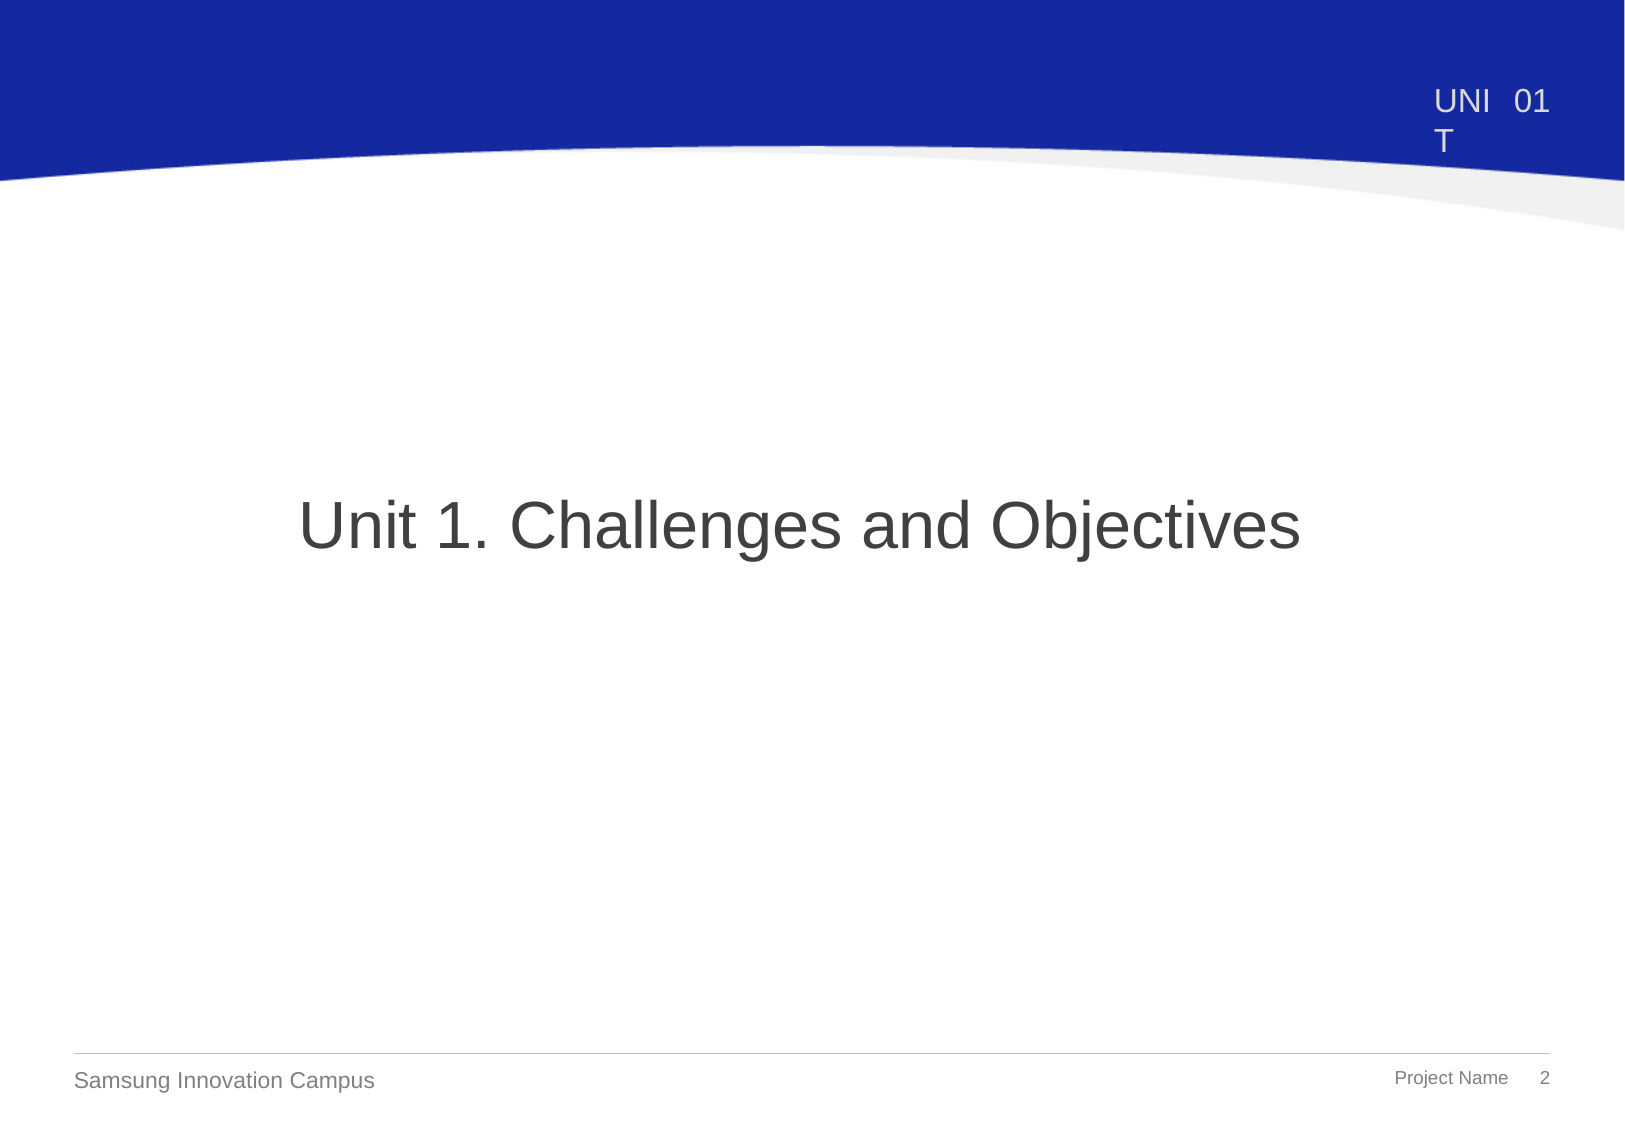

UNIT
01

# Unit 1. Challenges and Objectives